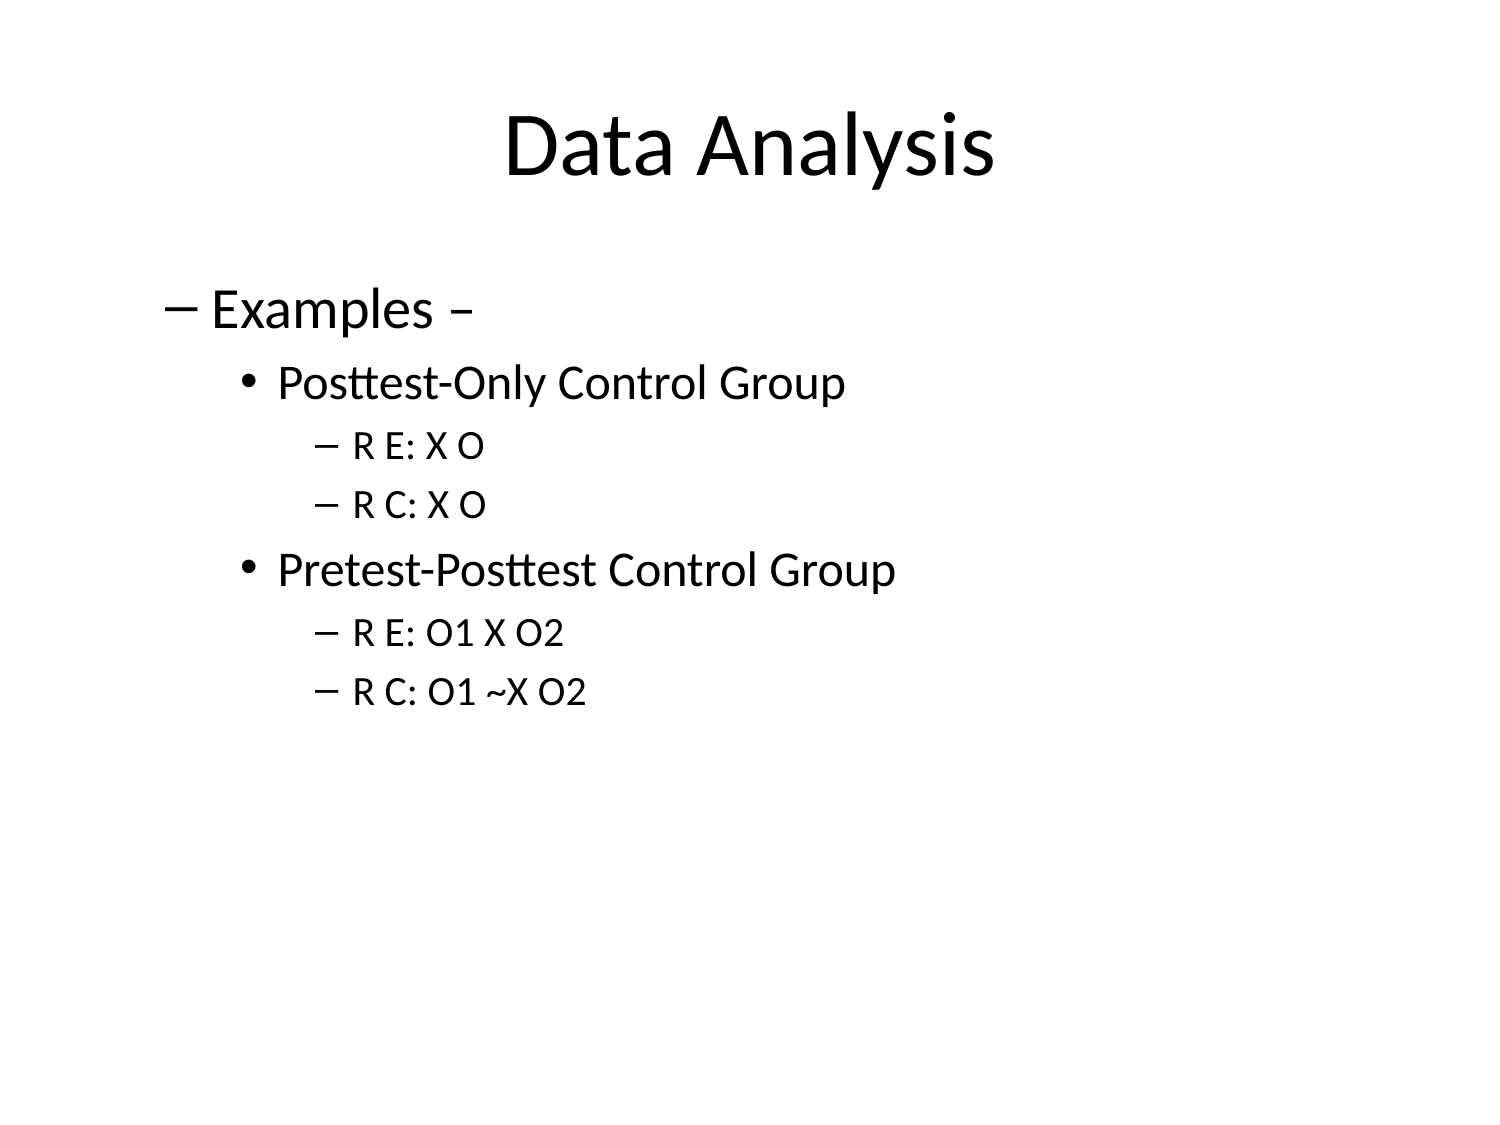

# Data Analysis
Examples –
Posttest-Only Control Group
R E: X O
R C: X O
Pretest-Posttest Control Group
R E: O1 X O2
R C: O1 ~X O2